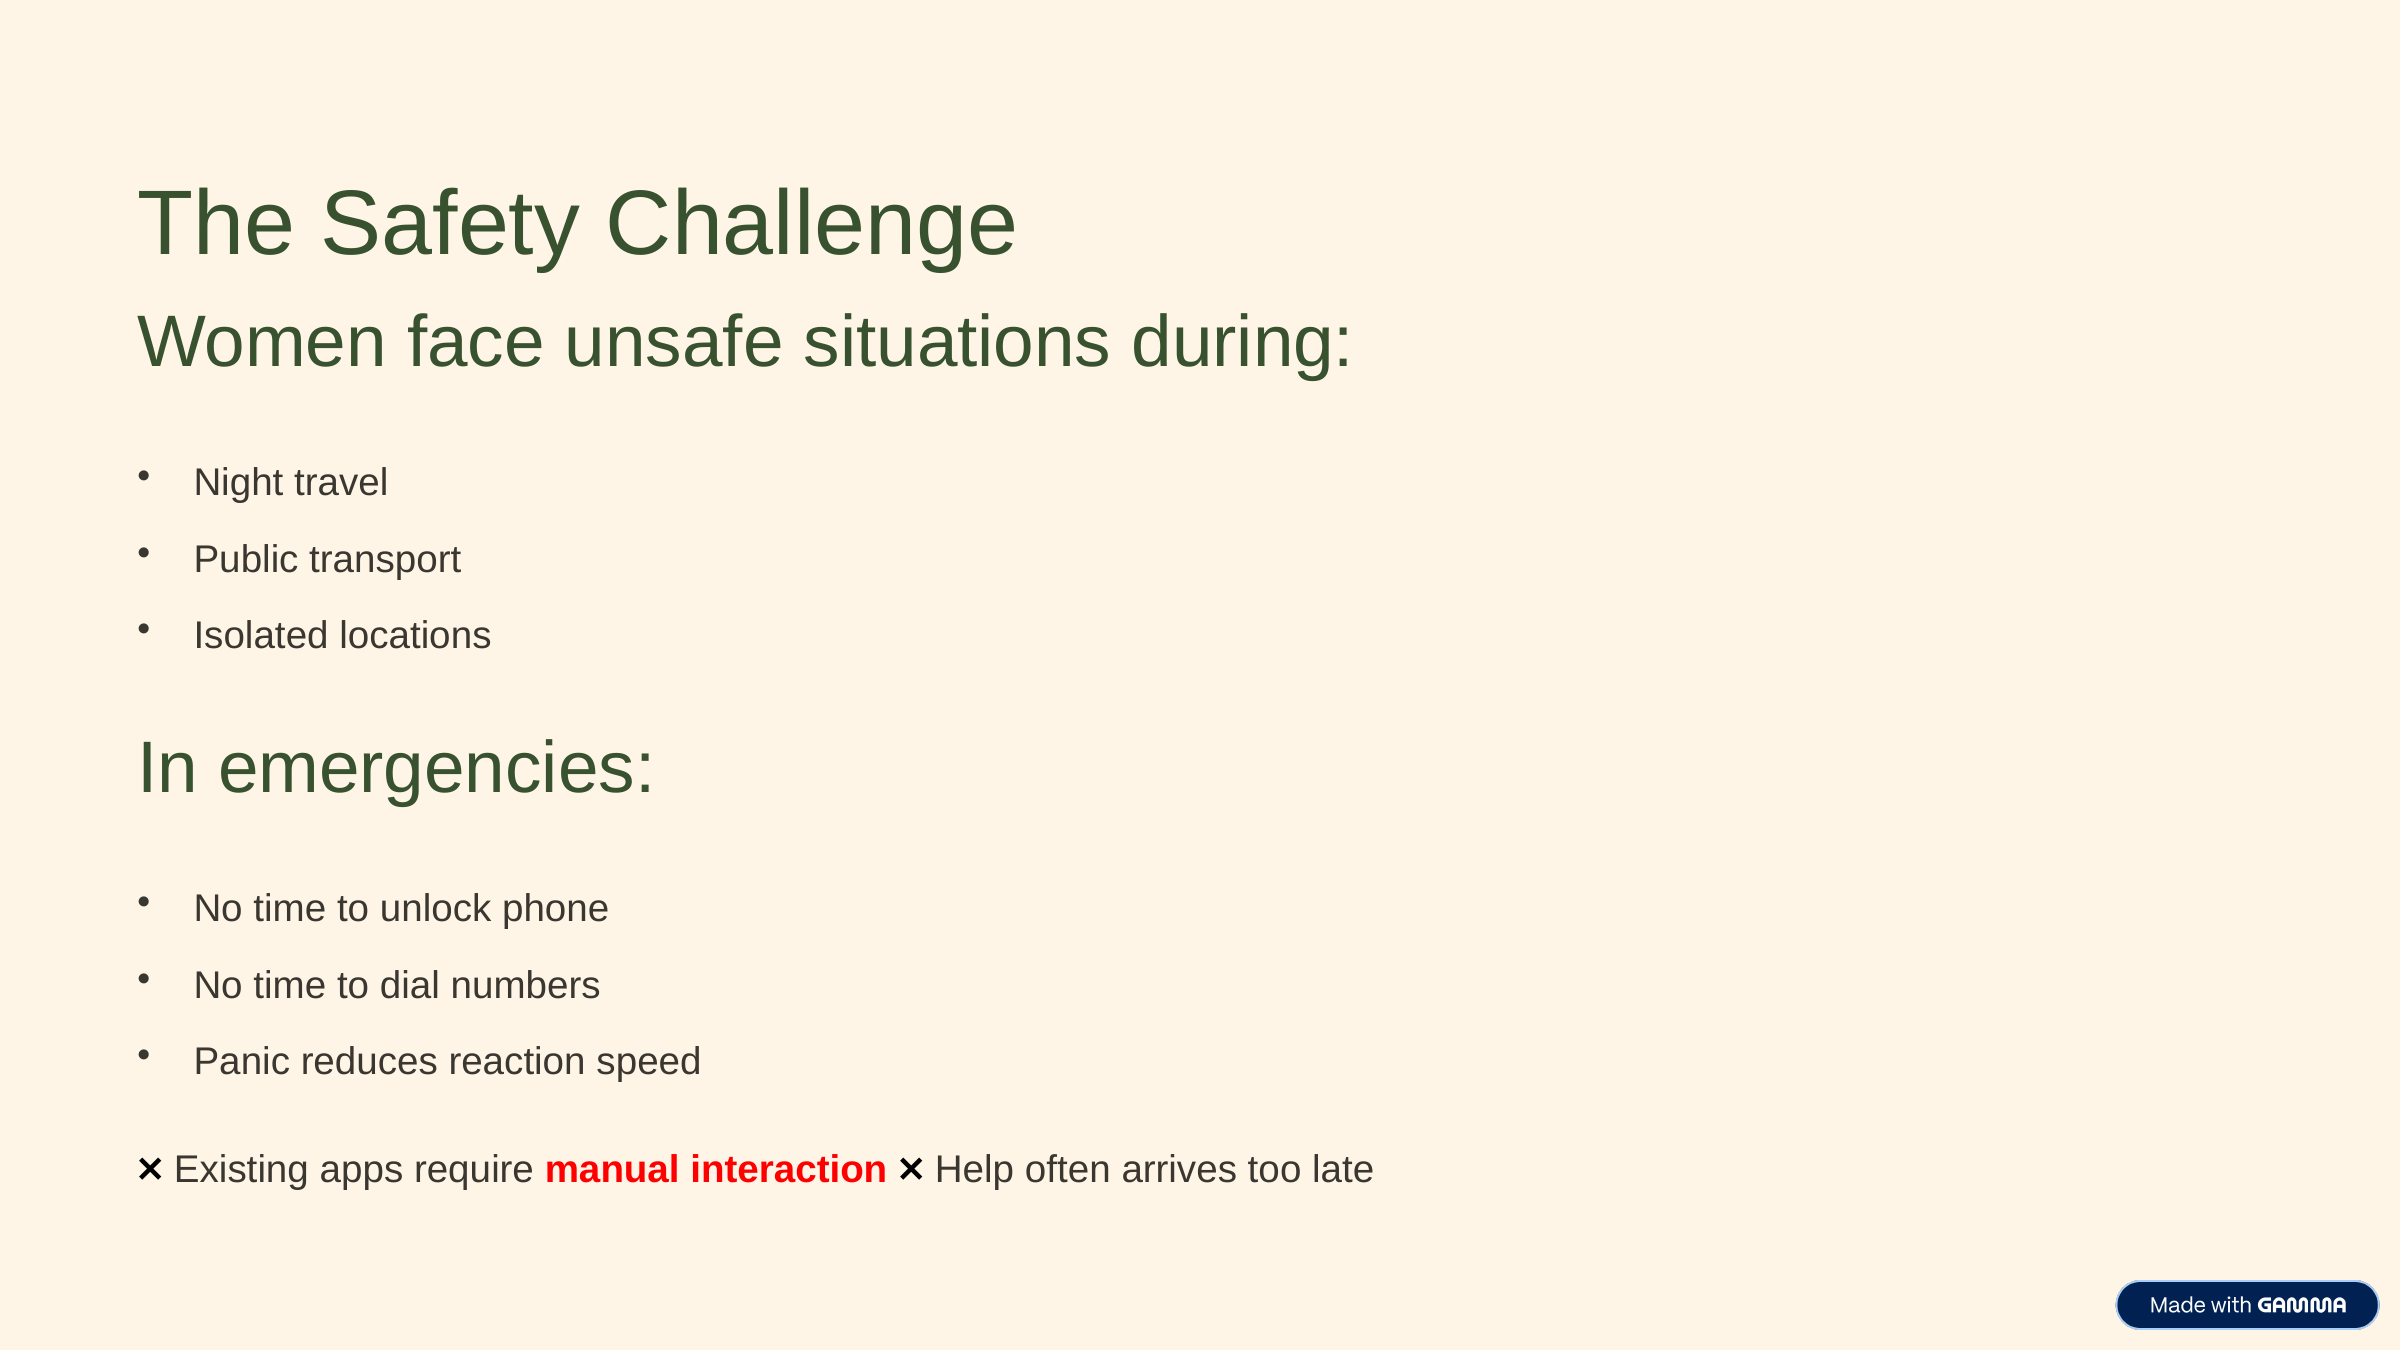

The Safety Challenge
Women face unsafe situations during:
Night travel
Public transport
Isolated locations
In emergencies:
No time to unlock phone
No time to dial numbers
Panic reduces reaction speed
❌ Existing apps require manual interaction ❌ Help often arrives too late